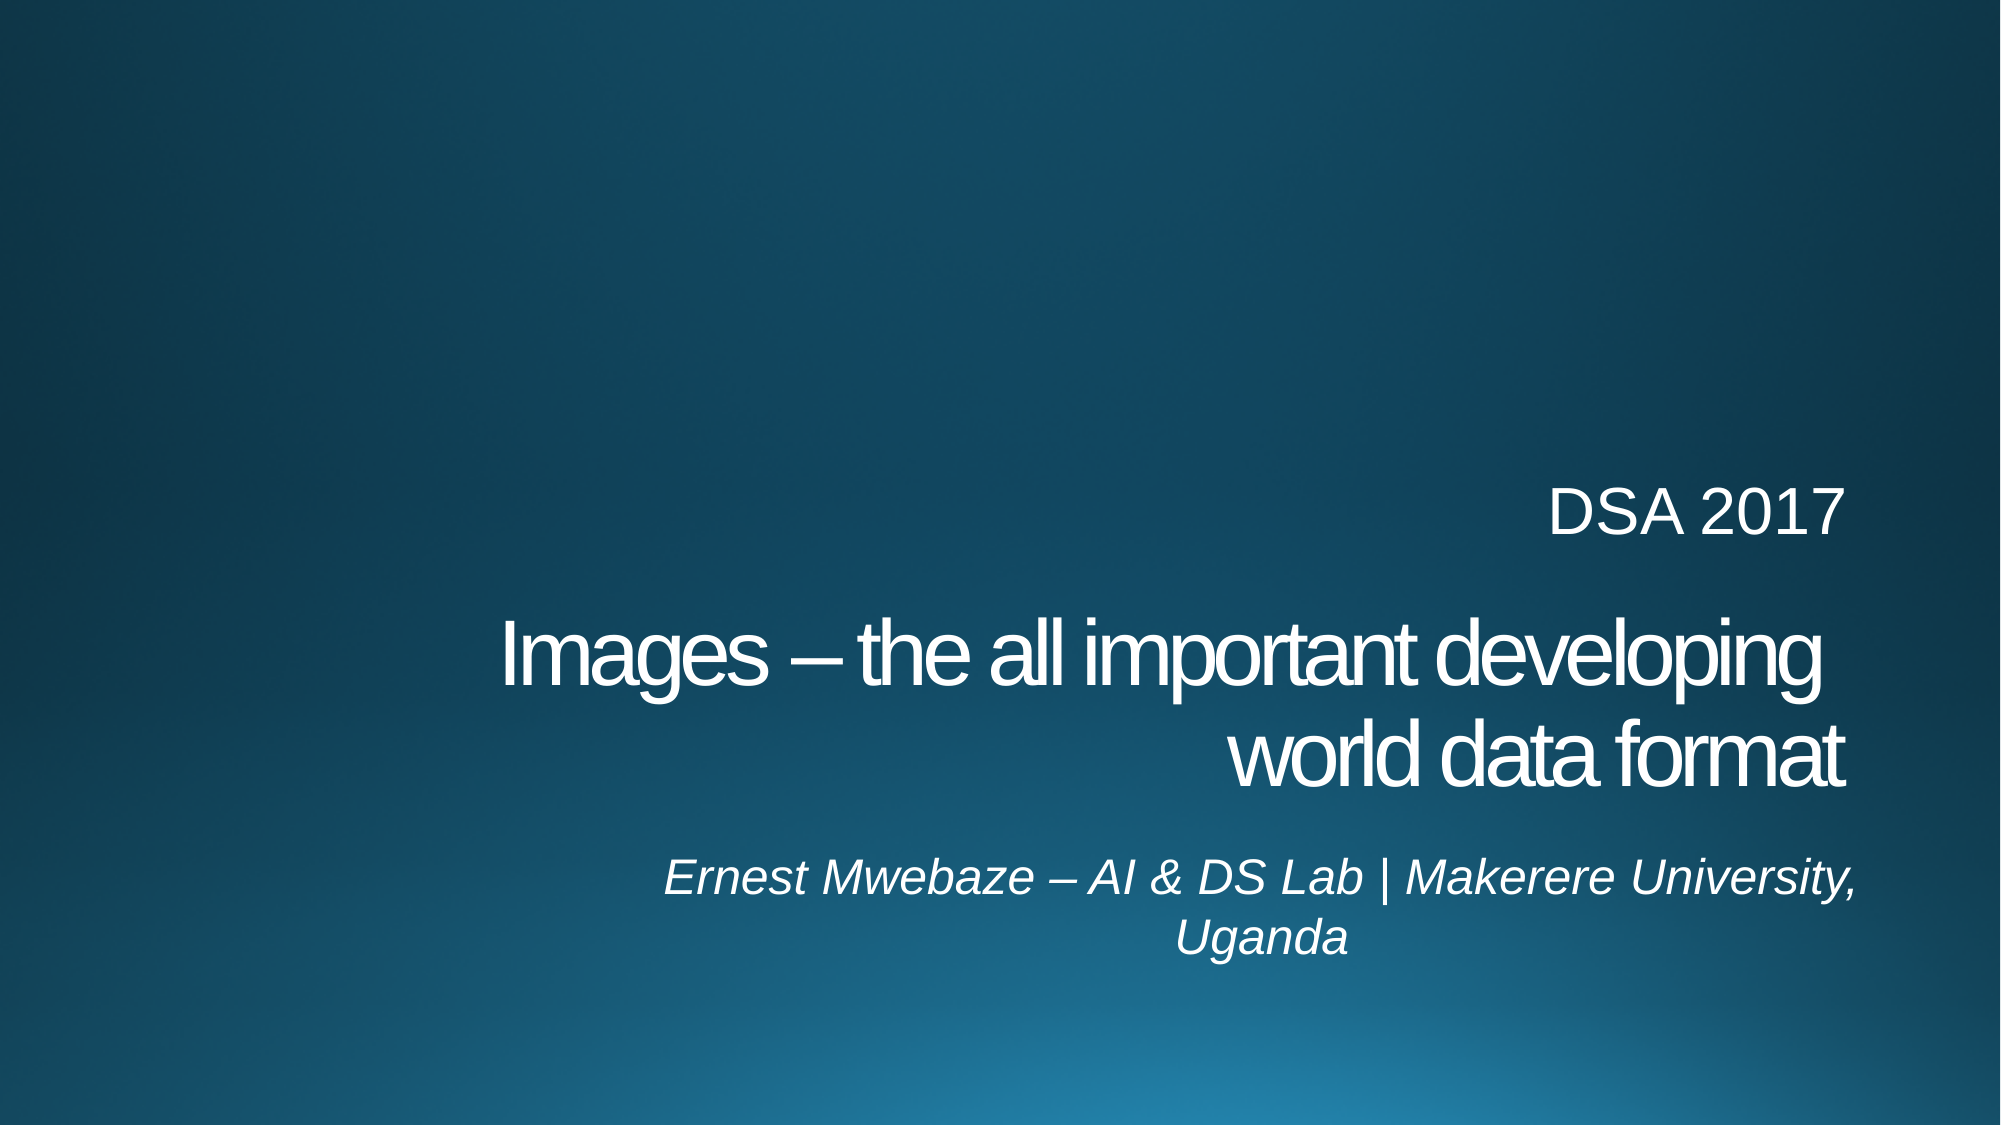

DSA 2017
# Images – the all important developing world data format
Ernest Mwebaze – AI & DS Lab | Makerere University, Uganda